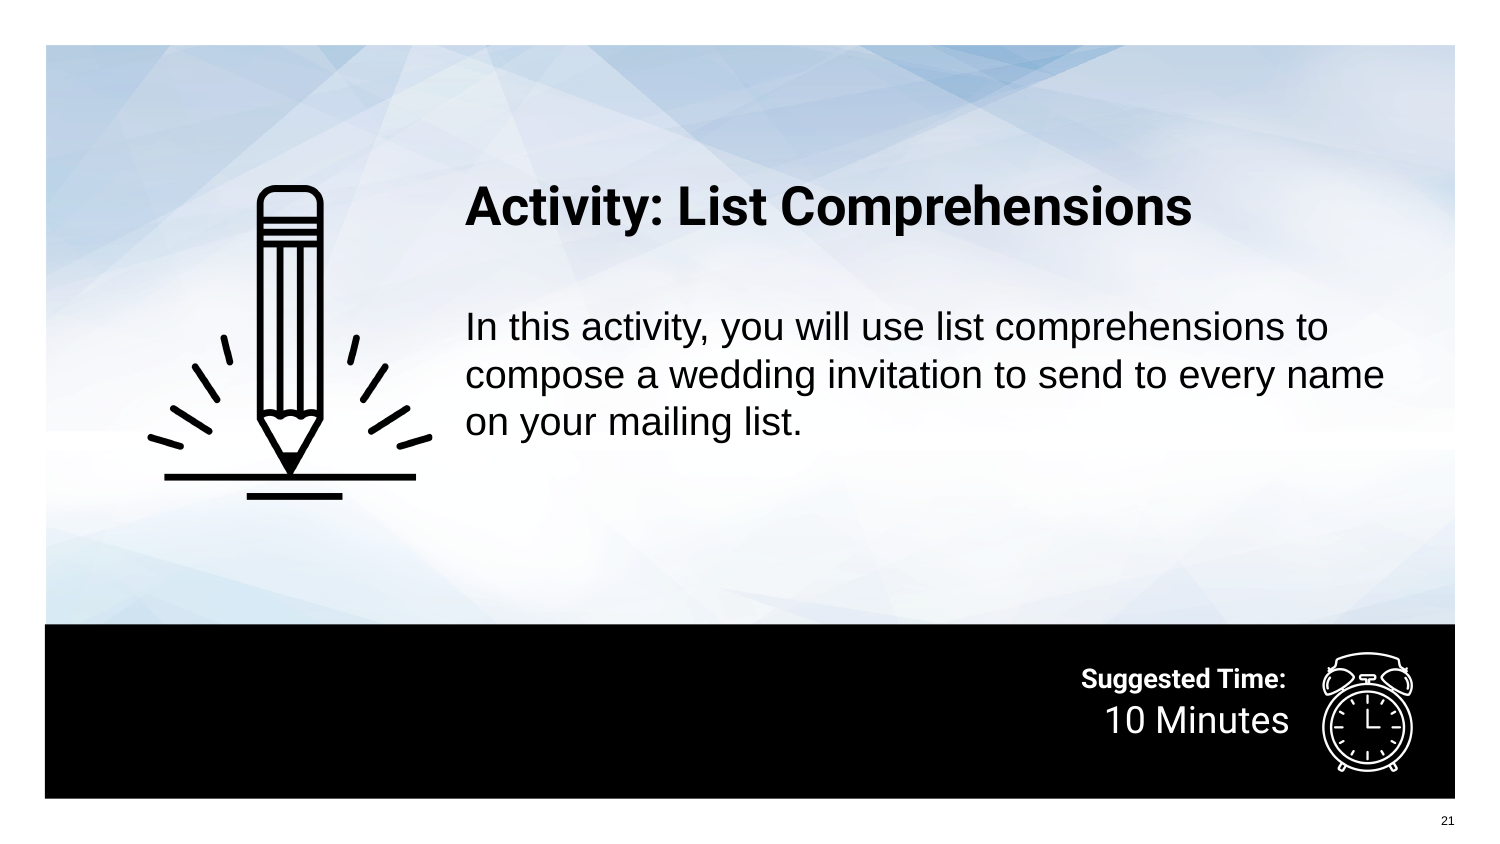

Activity: List Comprehensions

In this activity, you will use list comprehensions to compose a wedding invitation to send to every name on your mailing list.
# 10 Minutes

21